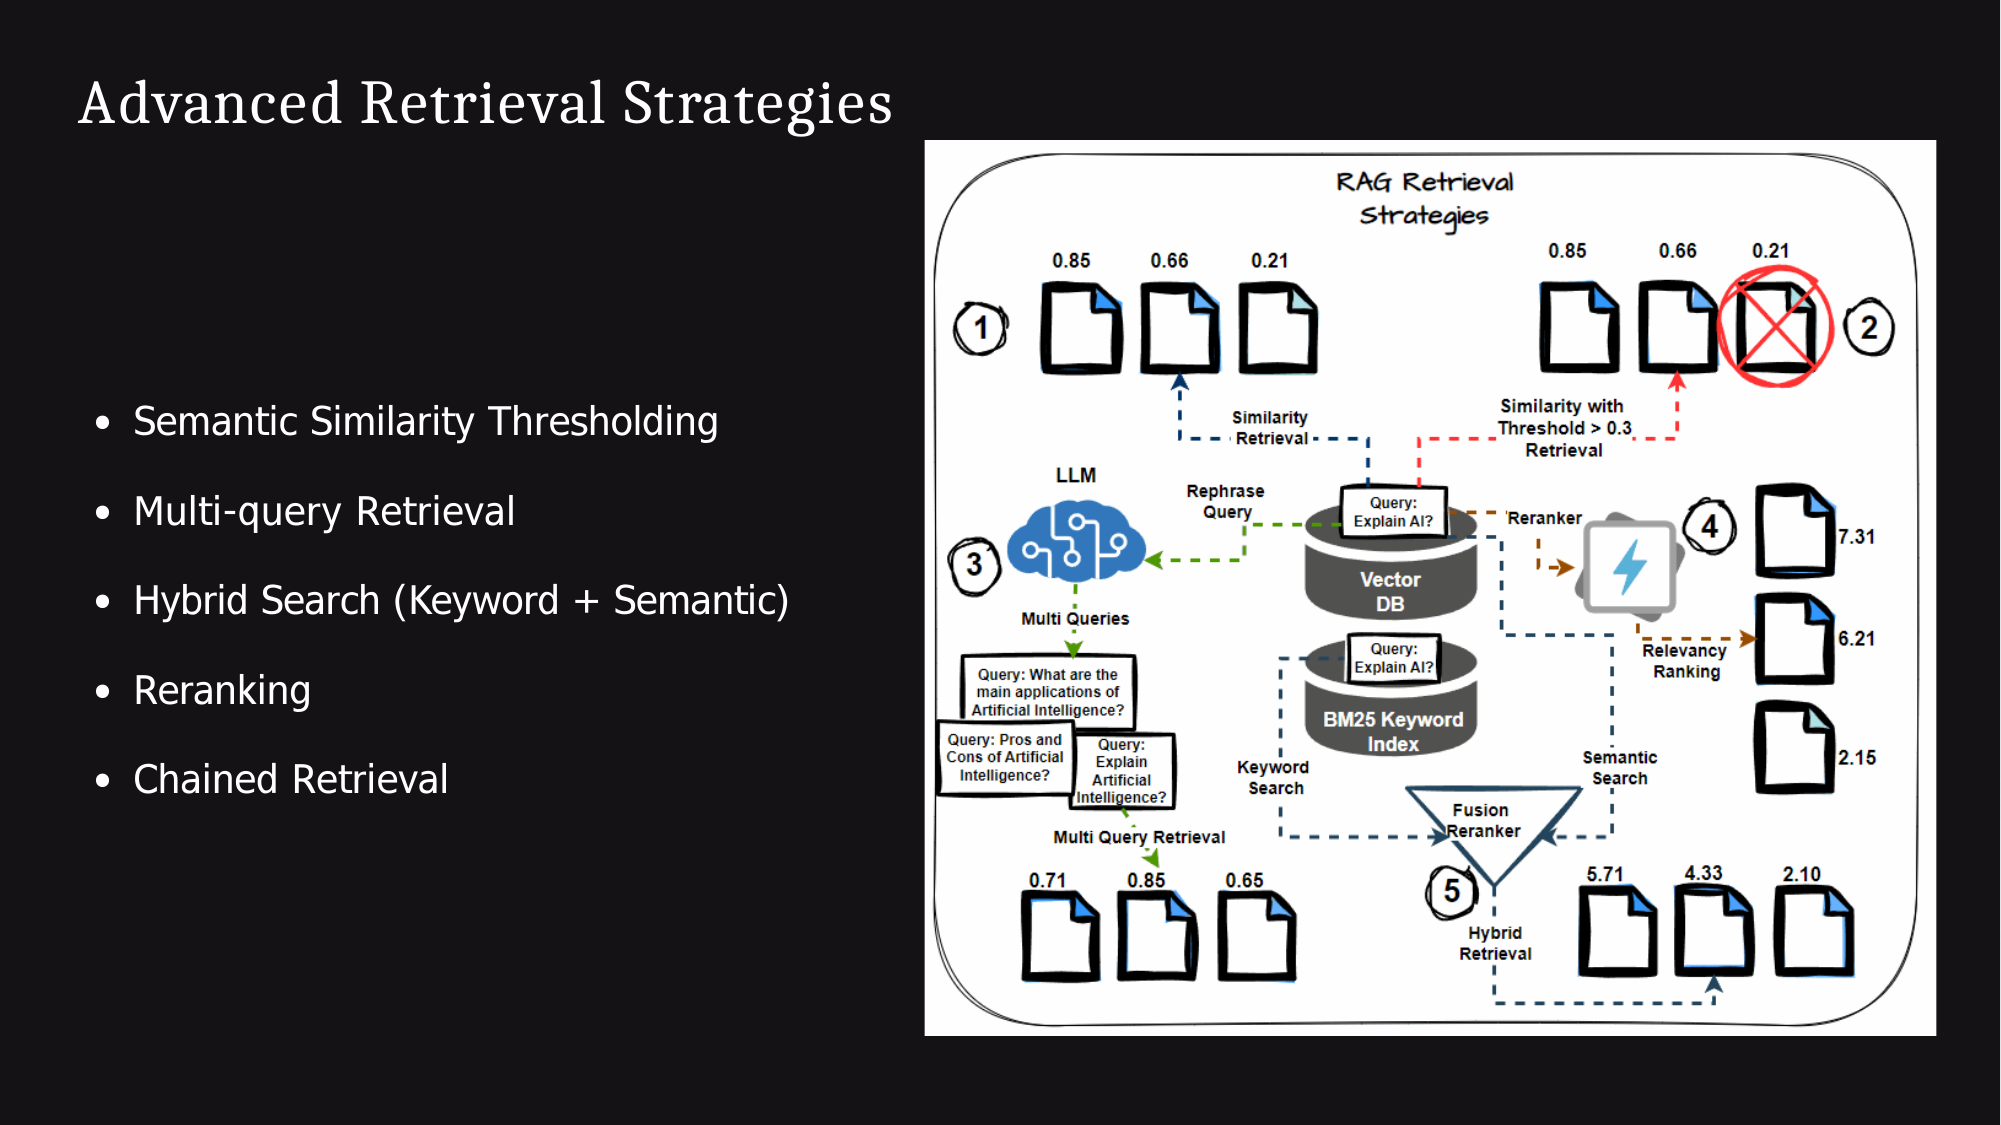

Advanced Retrieval Strategies

•
Semantic Similarity Thresholding
•
Multi-query Retrieval
•
Hybrid Search (Keyword + Semantic)
•
Reranking
•
Chained Retrieval